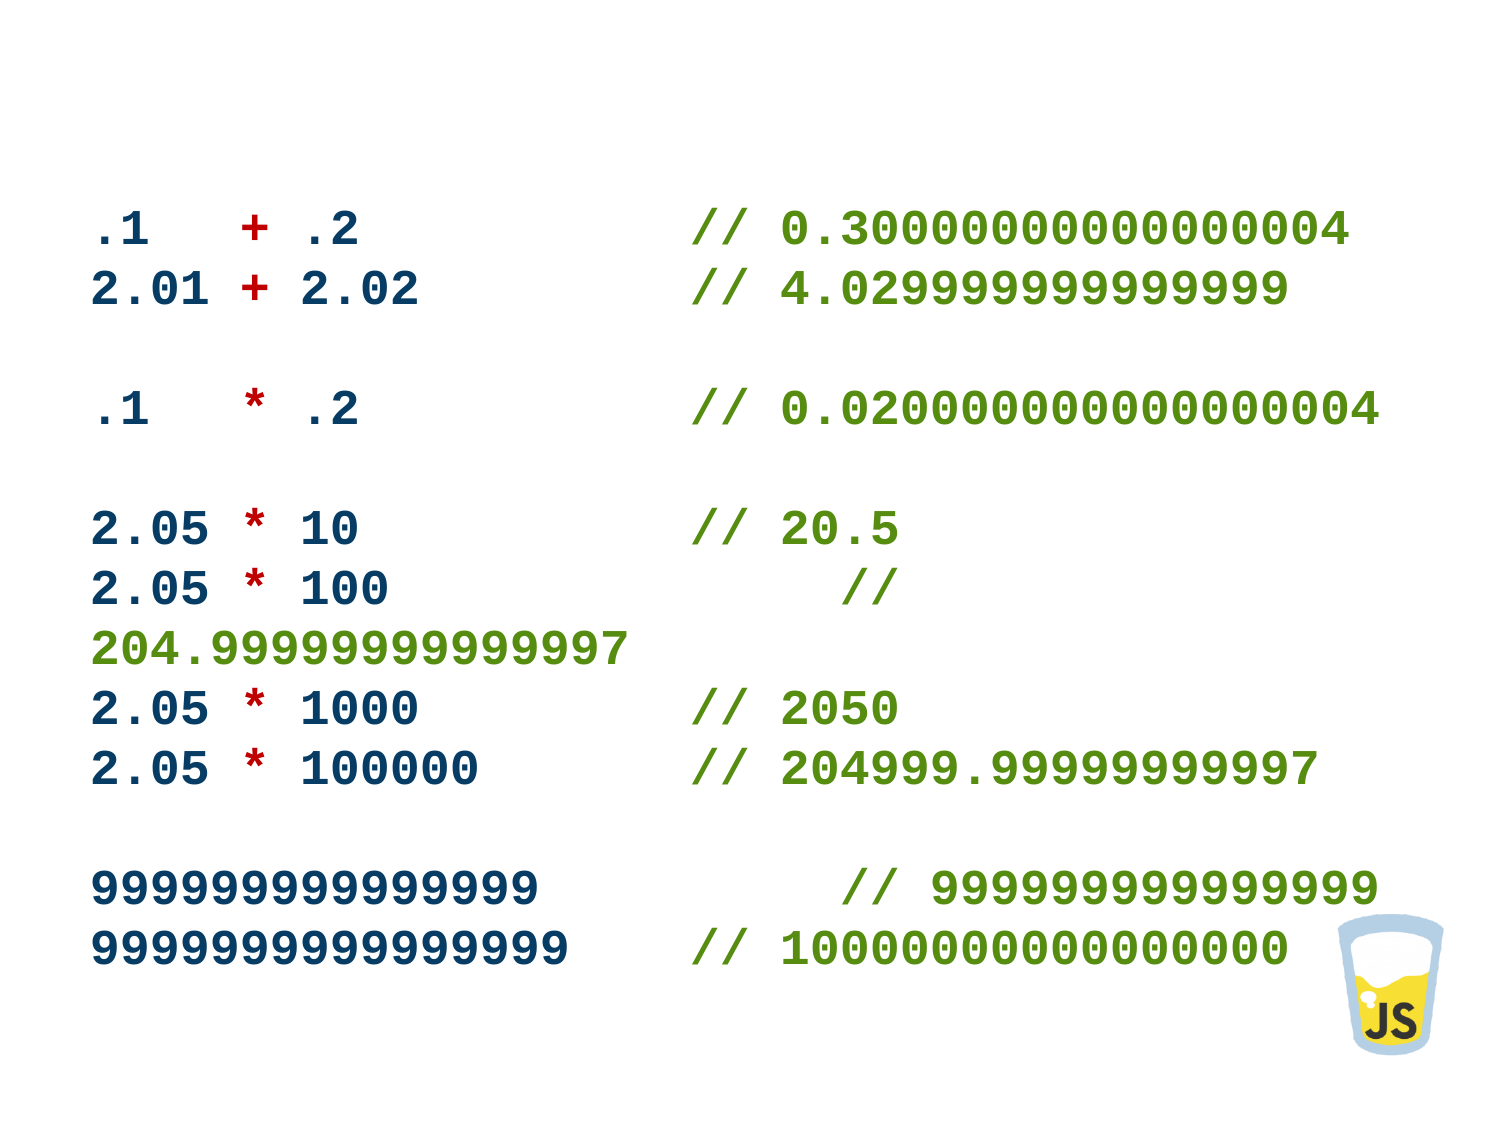

.1   + .2			// 0.30000000000000004
2.01 + 2.02		// 4.029999999999999

.1   * .2			// 0.020000000000000004

2.05 * 10			// 20.5
2.05 * 100			// 204.99999999999997
2.05 * 1000		// 2050
2.05 * 100000		// 204999.99999999997

999999999999999		// 999999999999999
9999999999999999	// 10000000000000000